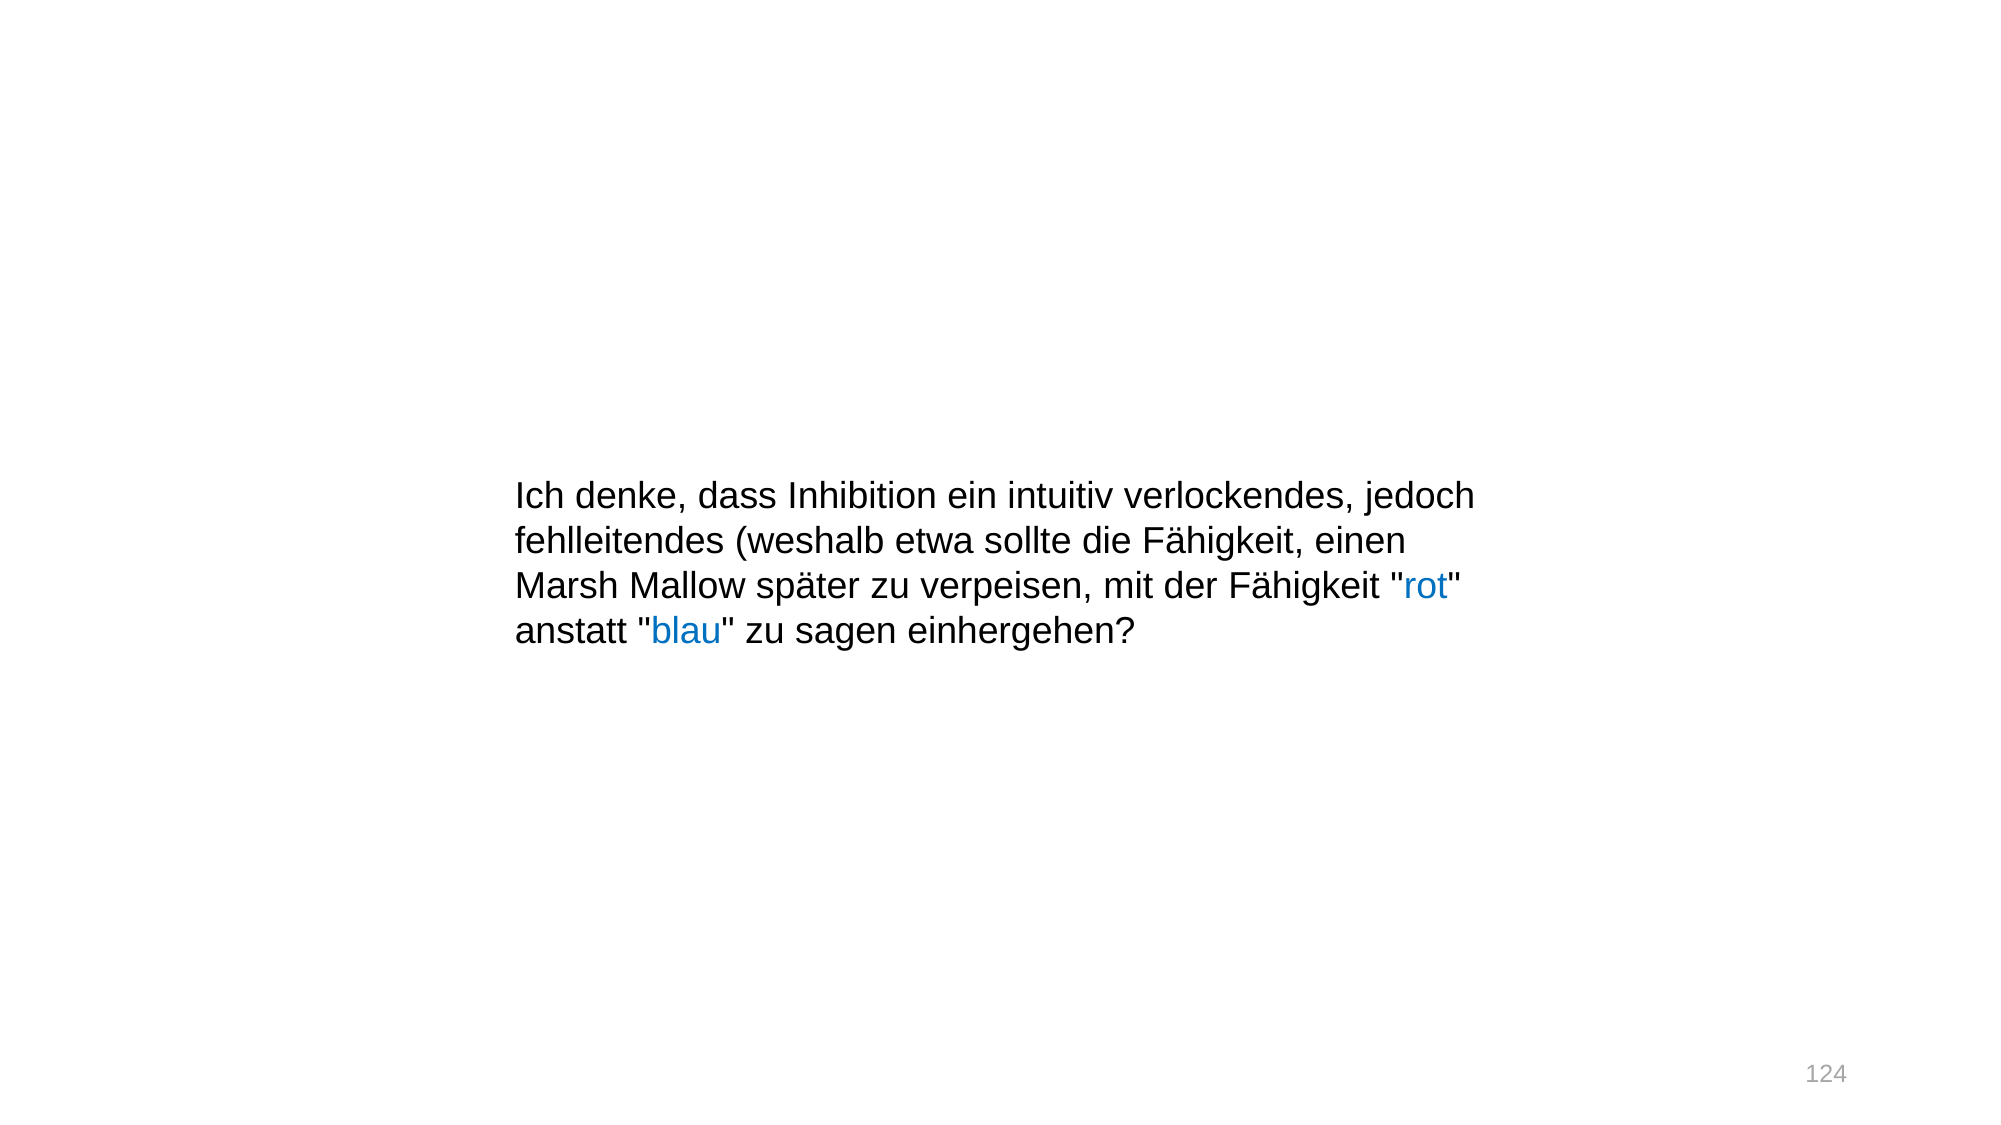

Ich denke, dass Inhibition ein intuitiv verlockendes, jedoch fehlleitendes (weshalb etwa sollte die Fähigkeit, einen Marsh Mallow später zu verpeisen, mit der Fähigkeit "rot" anstatt "blau" zu sagen einhergehen?
124